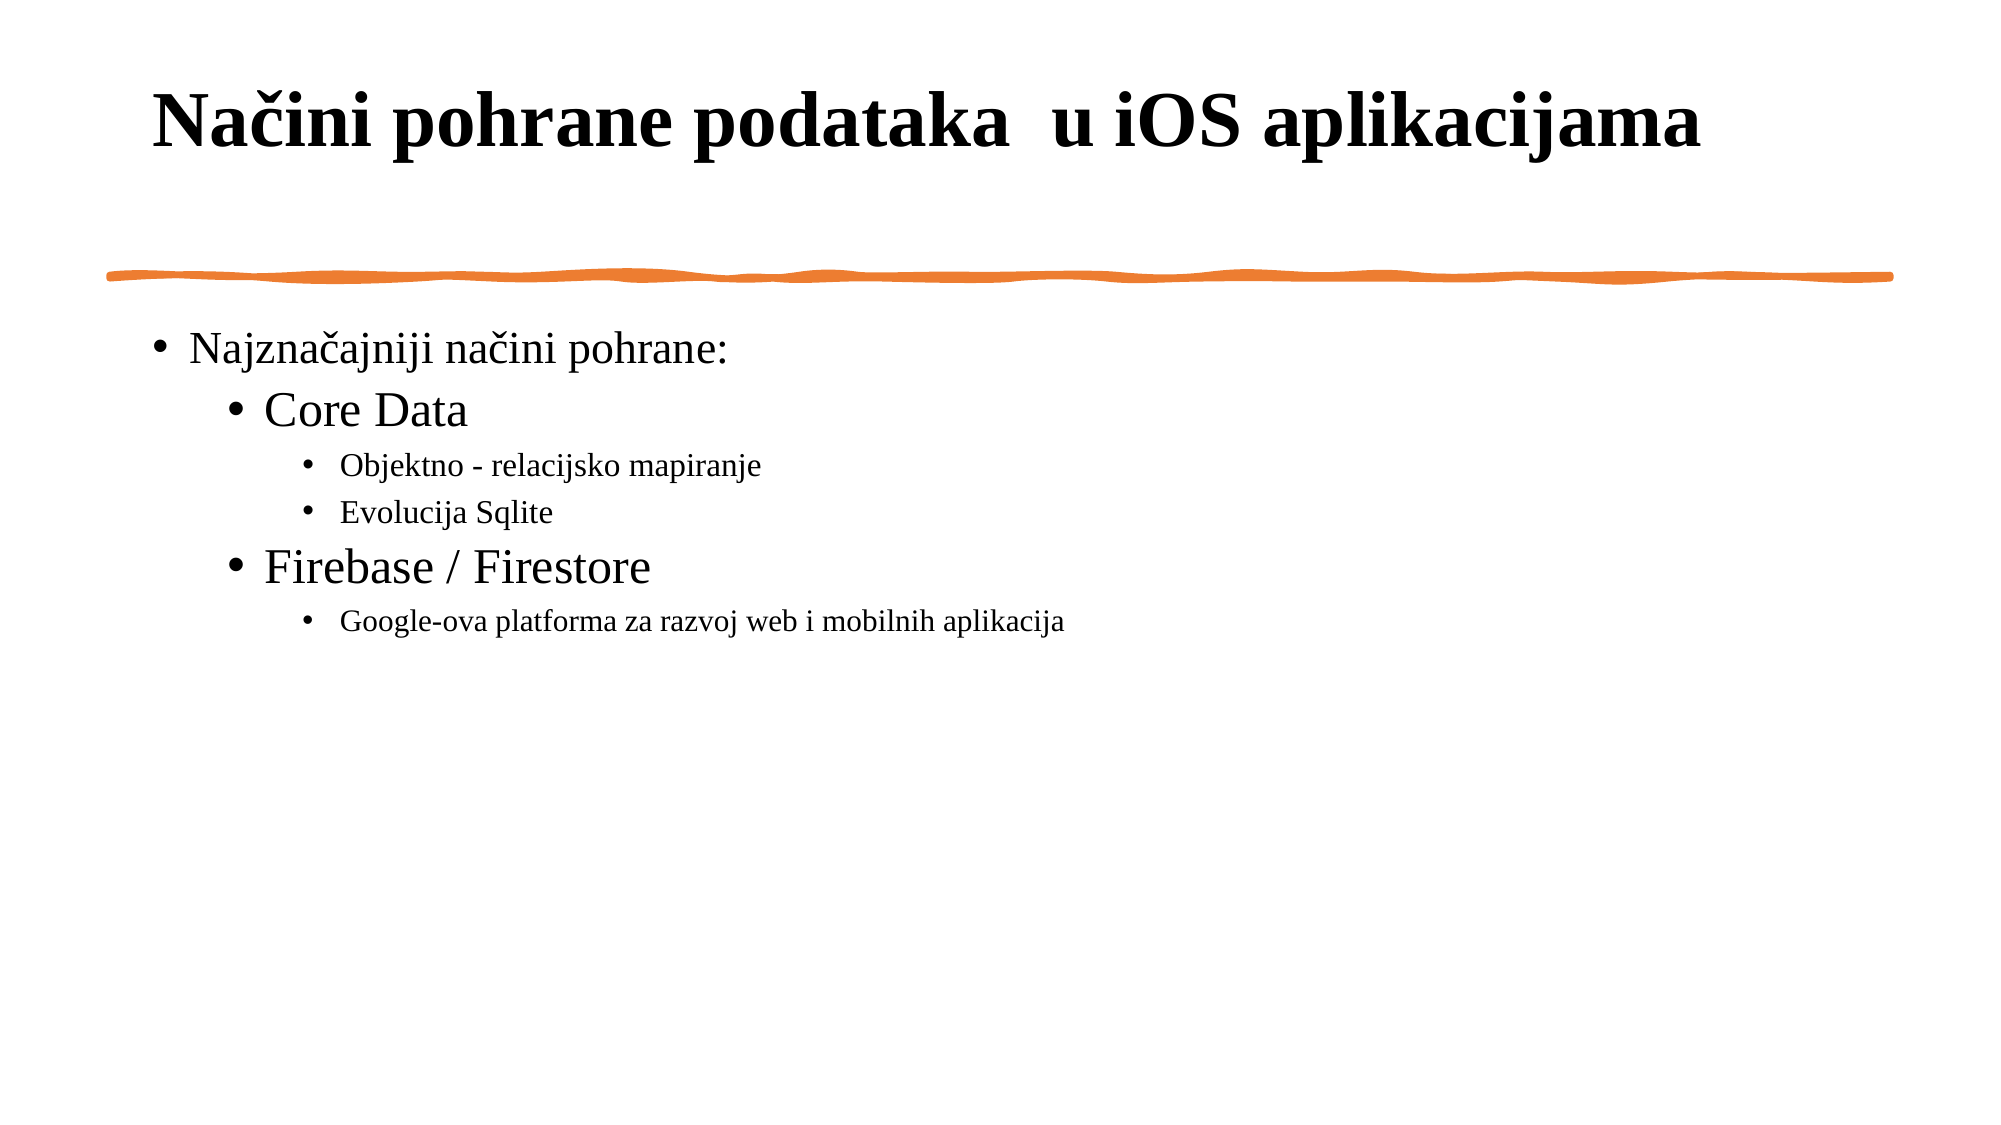

# Načini pohrane podataka  u iOS aplikacijama

Najznačajniji načini pohrane:
Core Data
Objektno - relacijsko mapiranje
Evolucija Sqlite
Firebase / Firestore
Google-ova platforma za razvoj web i mobilnih aplikacija